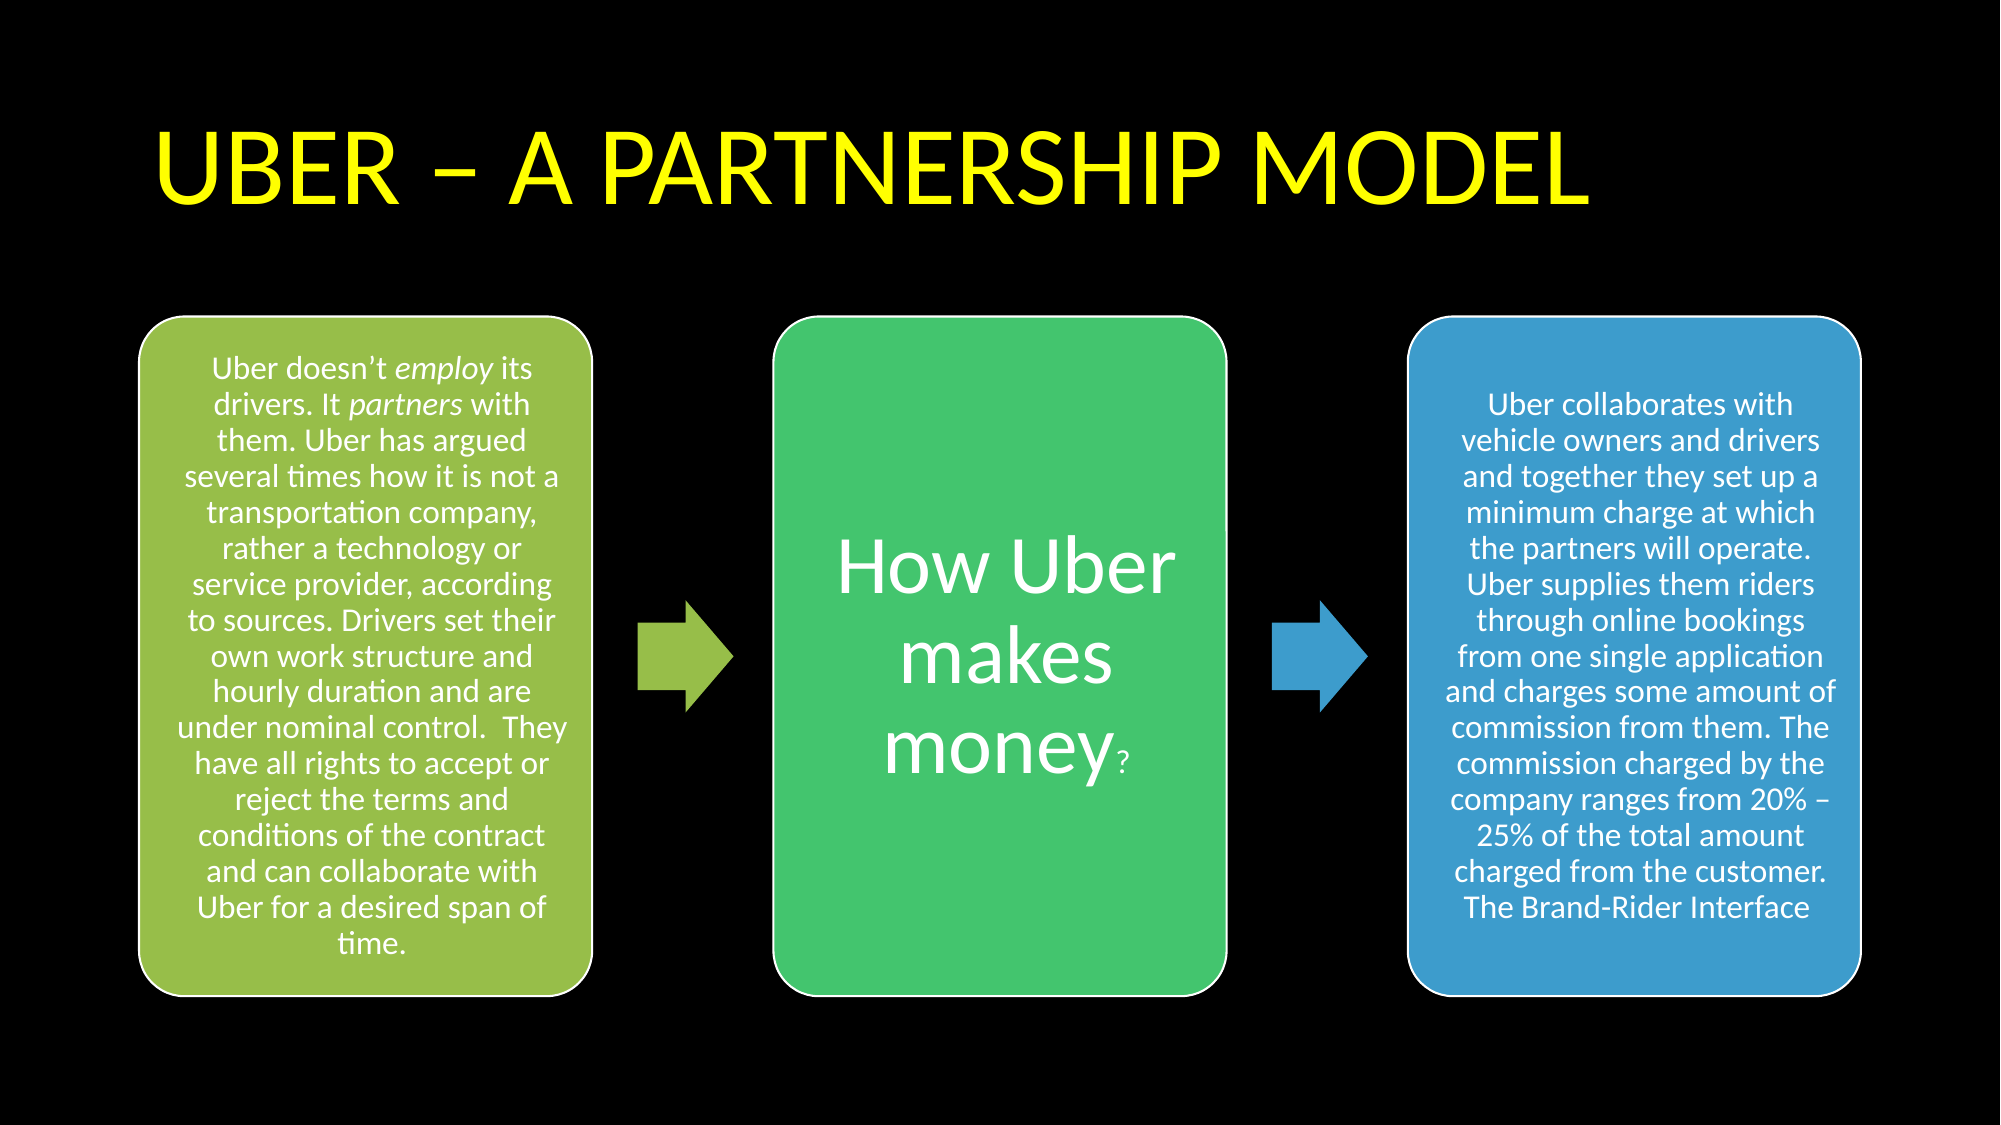

# UBER – A PARTNERSHIP MODEL
Uber doesn’t employ its drivers. It partners with them. Uber has argued several times how it is not a transportation company, rather a technology or service provider, according to sources. Drivers set their own work structure and hourly duration and are under nominal control.  They have all rights to accept or reject the terms and conditions of the contract and can collaborate with Uber for a desired span of time.

How Uber makes money?

Uber collaborates with vehicle owners and drivers and together they set up a minimum charge at which the partners will operate. Uber supplies them riders through online bookings from one single application and charges some amount of commission from them. The commission charged by the company ranges from 20% – 25% of the total amount charged from the customer. The Brand-Rider Interface